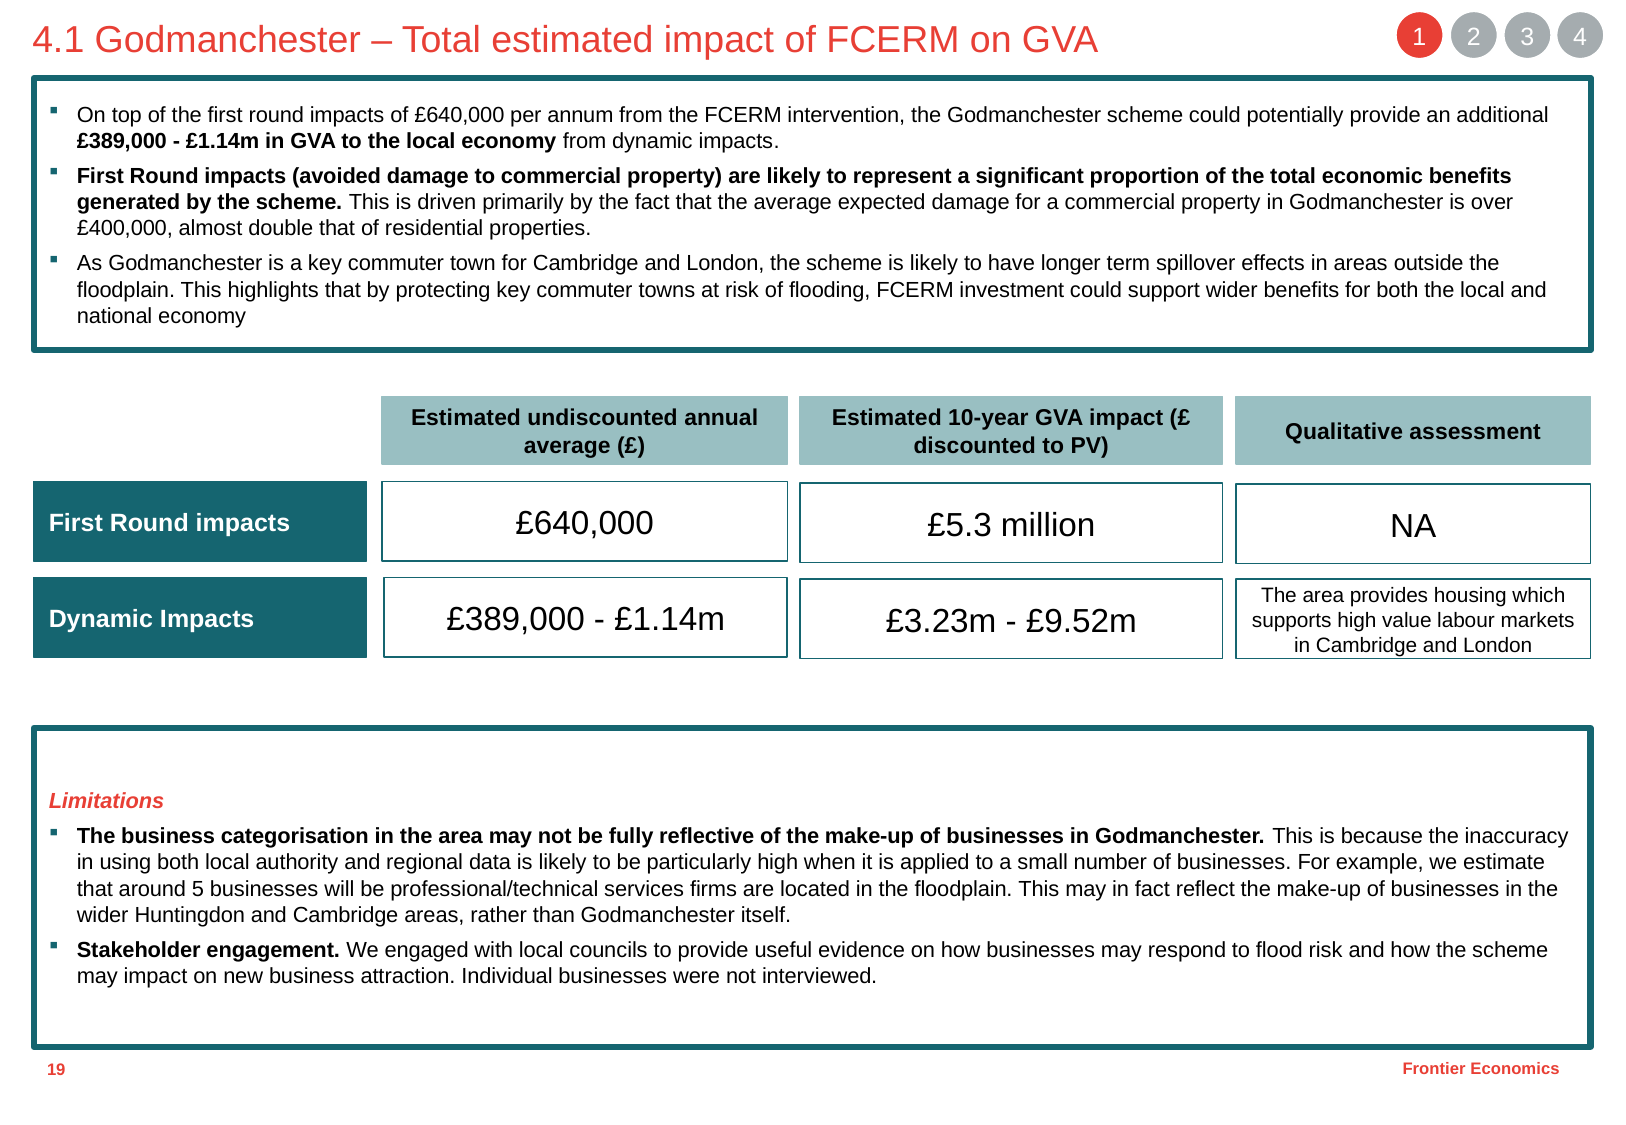

4.1 Godmanchester – Total estimated impact of FCERM on GVA
1
2
3
4

On top of the first round impacts of £640,000 per annum from the FCERM intervention, the Godmanchester scheme could potentially provide an additional £389,000 - £1.14m in GVA to the local economy from dynamic impacts.
First Round impacts (avoided damage to commercial property) are likely to represent a significant proportion of the total economic benefits generated by the scheme. This is driven primarily by the fact that the average expected damage for a commercial property in Godmanchester is over £400,000, almost double that of residential properties.
As Godmanchester is a key commuter town for Cambridge and London, the scheme is likely to have longer term spillover effects in areas outside the floodplain. This highlights that by protecting key commuter towns at risk of flooding, FCERM investment could support wider benefits for both the local and national economy

Estimated undiscounted annual average (£)
Estimated 10-year GVA impact (£ discounted to PV)
Qualitative assessment
First Round impacts
£640,000
£5.3 million
NA
Dynamic Impacts
£389,000 - £1.14m
£3.23m - £9.52m
The area provides housing which supports high value labour markets in Cambridge and London
Limitations
The business categorisation in the area may not be fully reflective of the make-up of businesses in Godmanchester. This is because the inaccuracy in using both local authority and regional data is likely to be particularly high when it is applied to a small number of businesses. For example, we estimate that around 5 businesses will be professional/technical services firms are located in the floodplain. This may in fact reflect the make-up of businesses in the wider Huntingdon and Cambridge areas, rather than Godmanchester itself.
Stakeholder engagement. We engaged with local councils to provide useful evidence on how businesses may respond to flood risk and how the scheme may impact on new business attraction. Individual businesses were not interviewed.